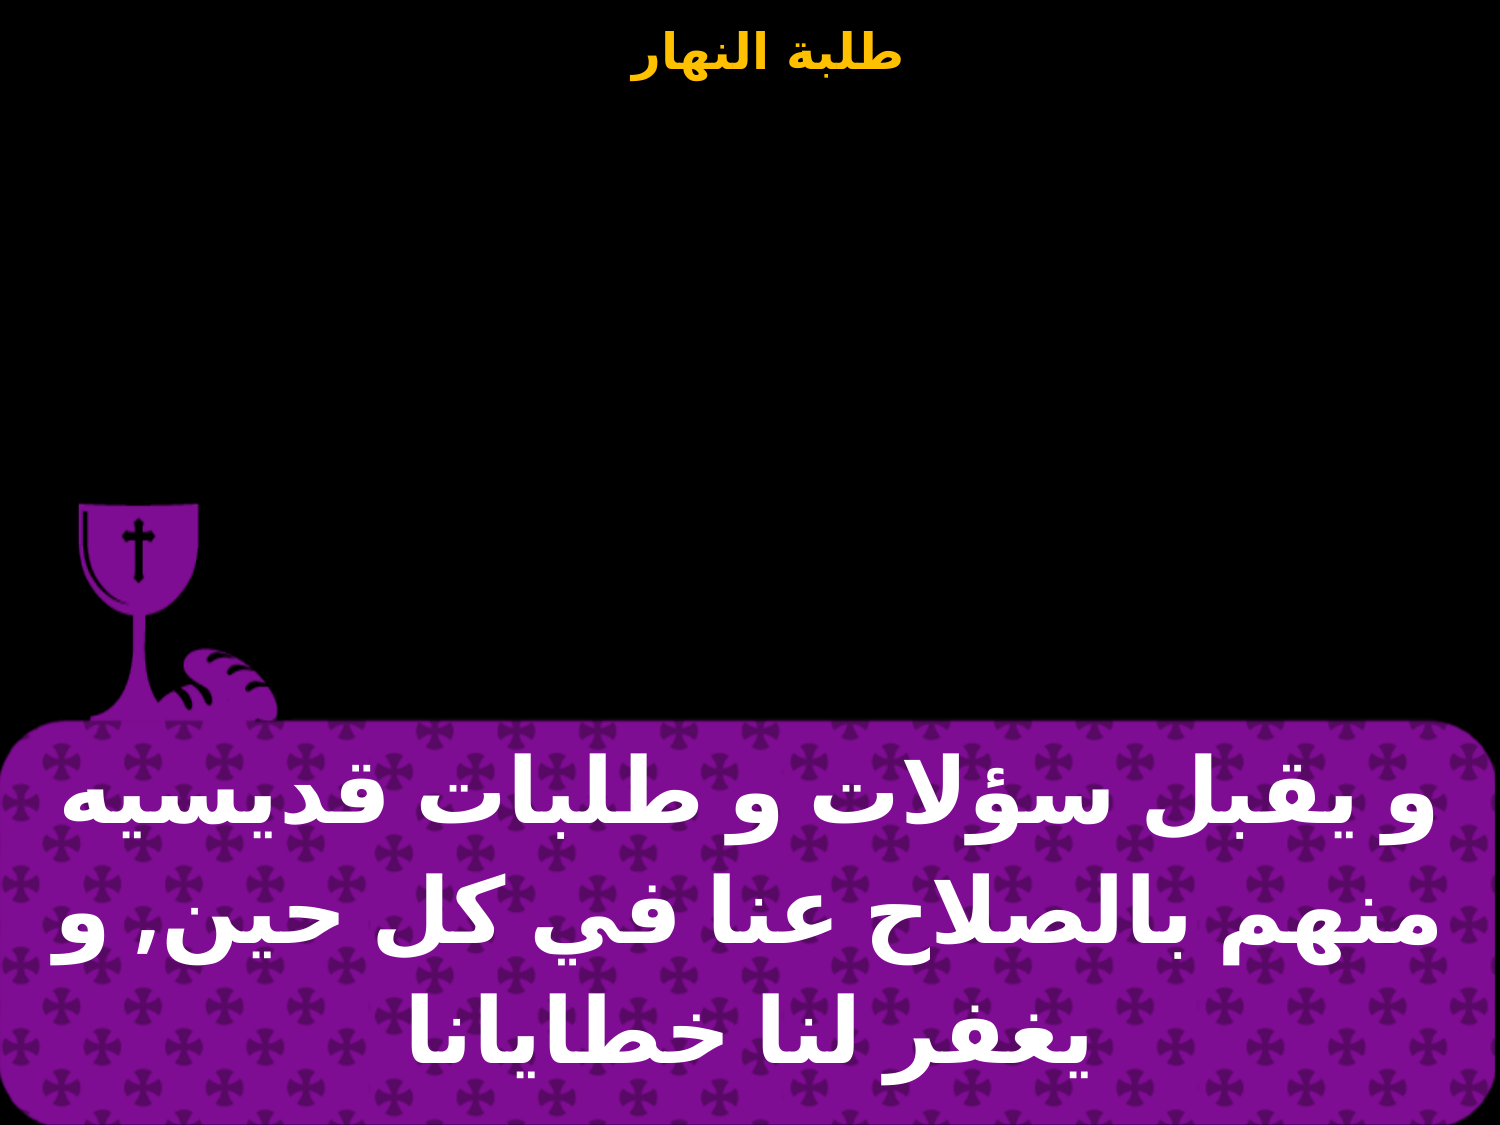

| و يقبل سؤلات و طلبات قديسيه منهم بالصلاح عنا في كل حين, و يغفر لنا خطايانا |
| --- |